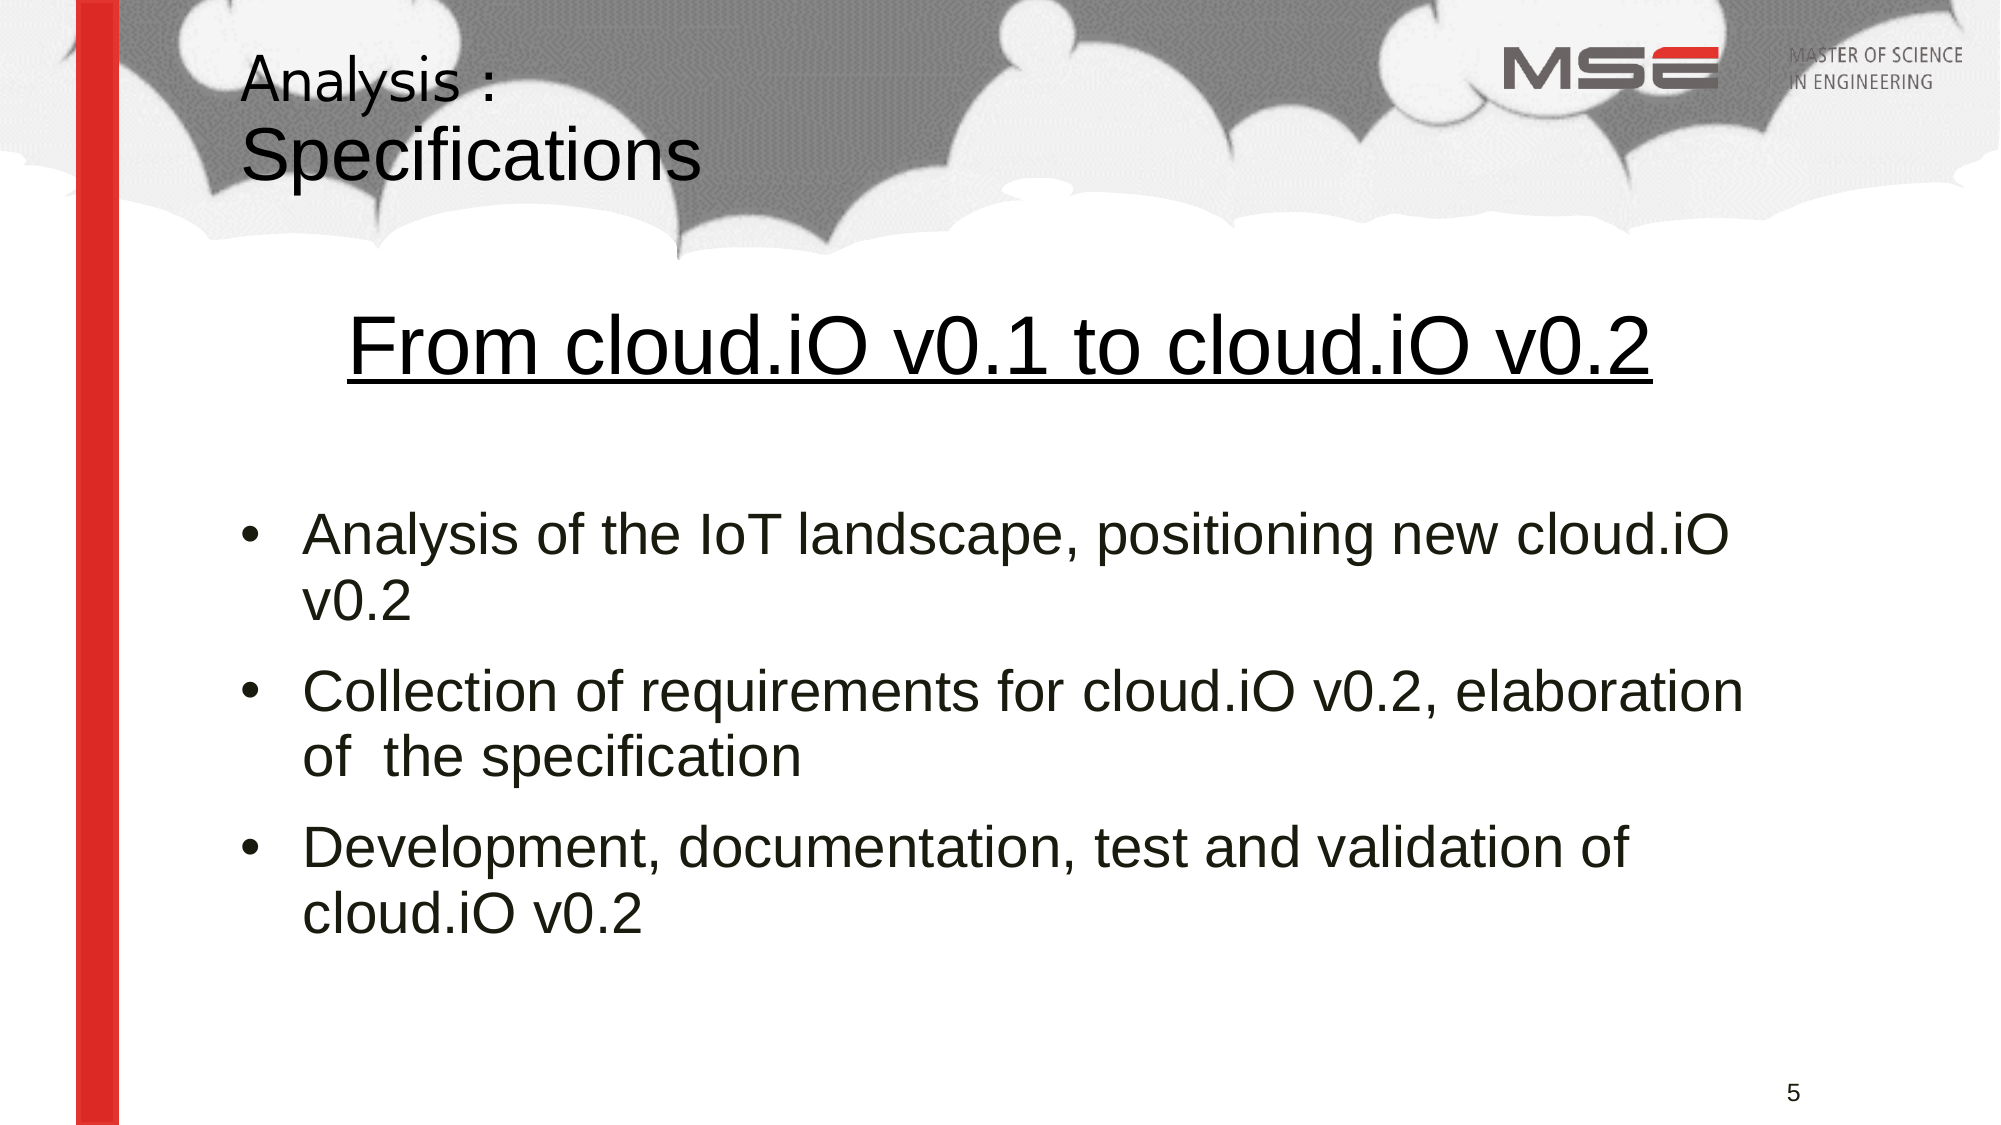

# Analysis : Specifications
From cloud.iO v0.1 to cloud.iO v0.2

Analysis of the IoT landscape, positioning new cloud.iO v0.2
Collection of requirements for cloud.iO v0.2, elaboration of  the specification
Development, documentation, test and validation of cloud.iO v0.2
5